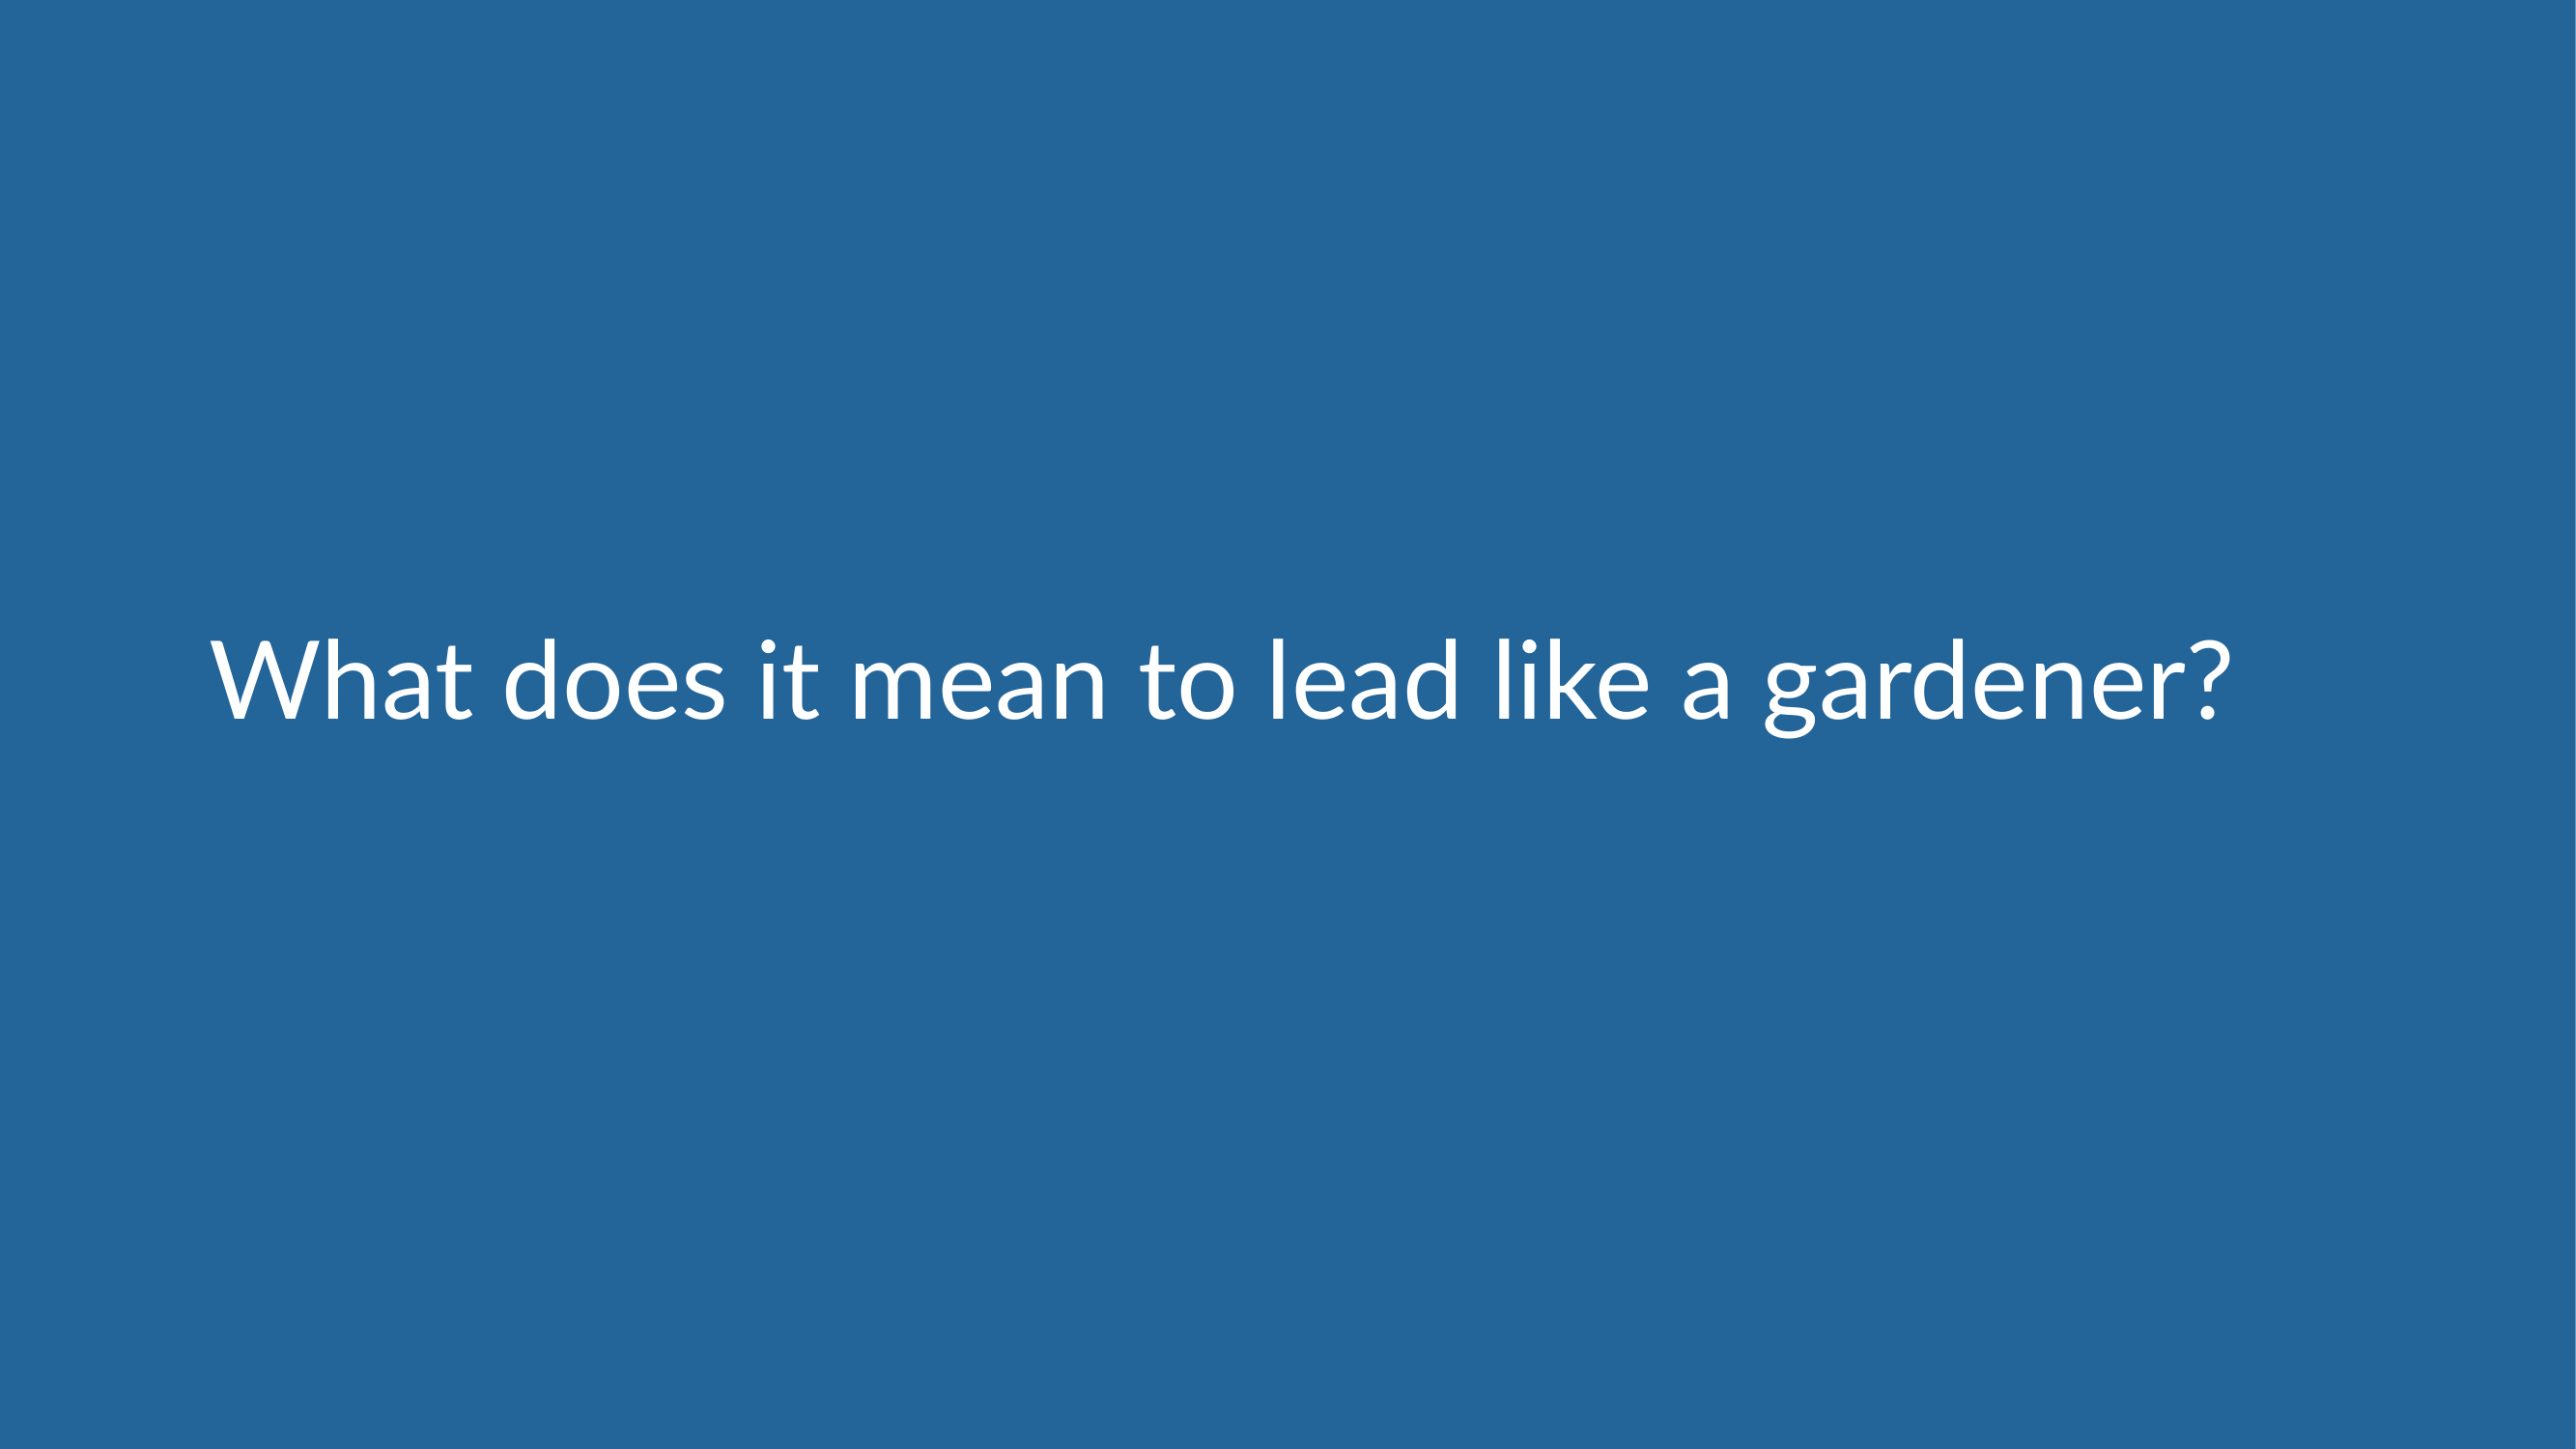

# What does it mean to lead like a gardener?